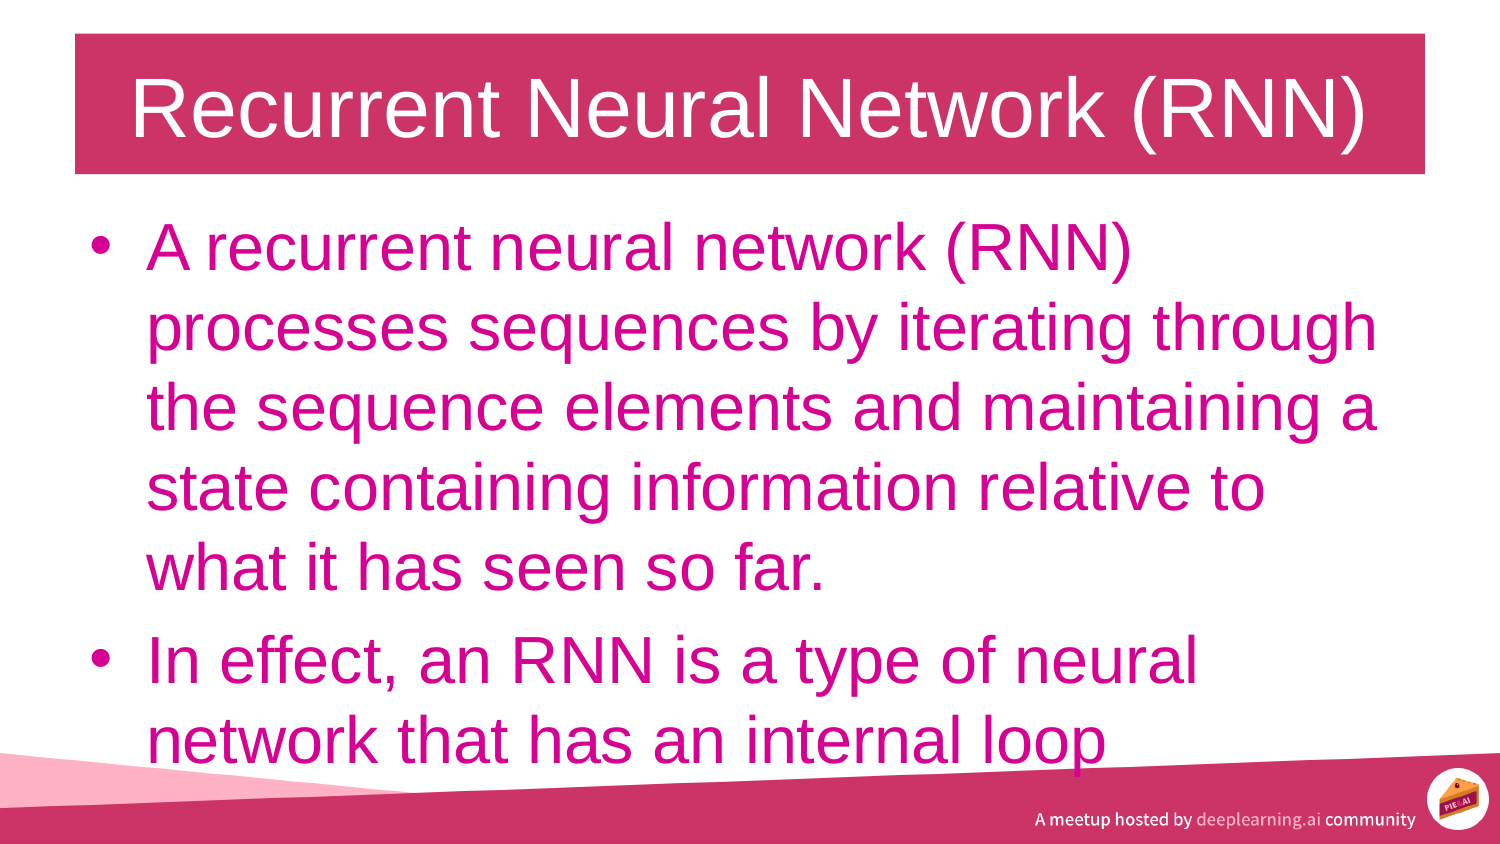

Recurrent Neural Network (RNN)
A recurrent neural network (RNN) processes sequences by iterating through the sequence elements and maintaining a state containing information relative to what it has seen so far.
In effect, an RNN is a type of neural network that has an internal loop